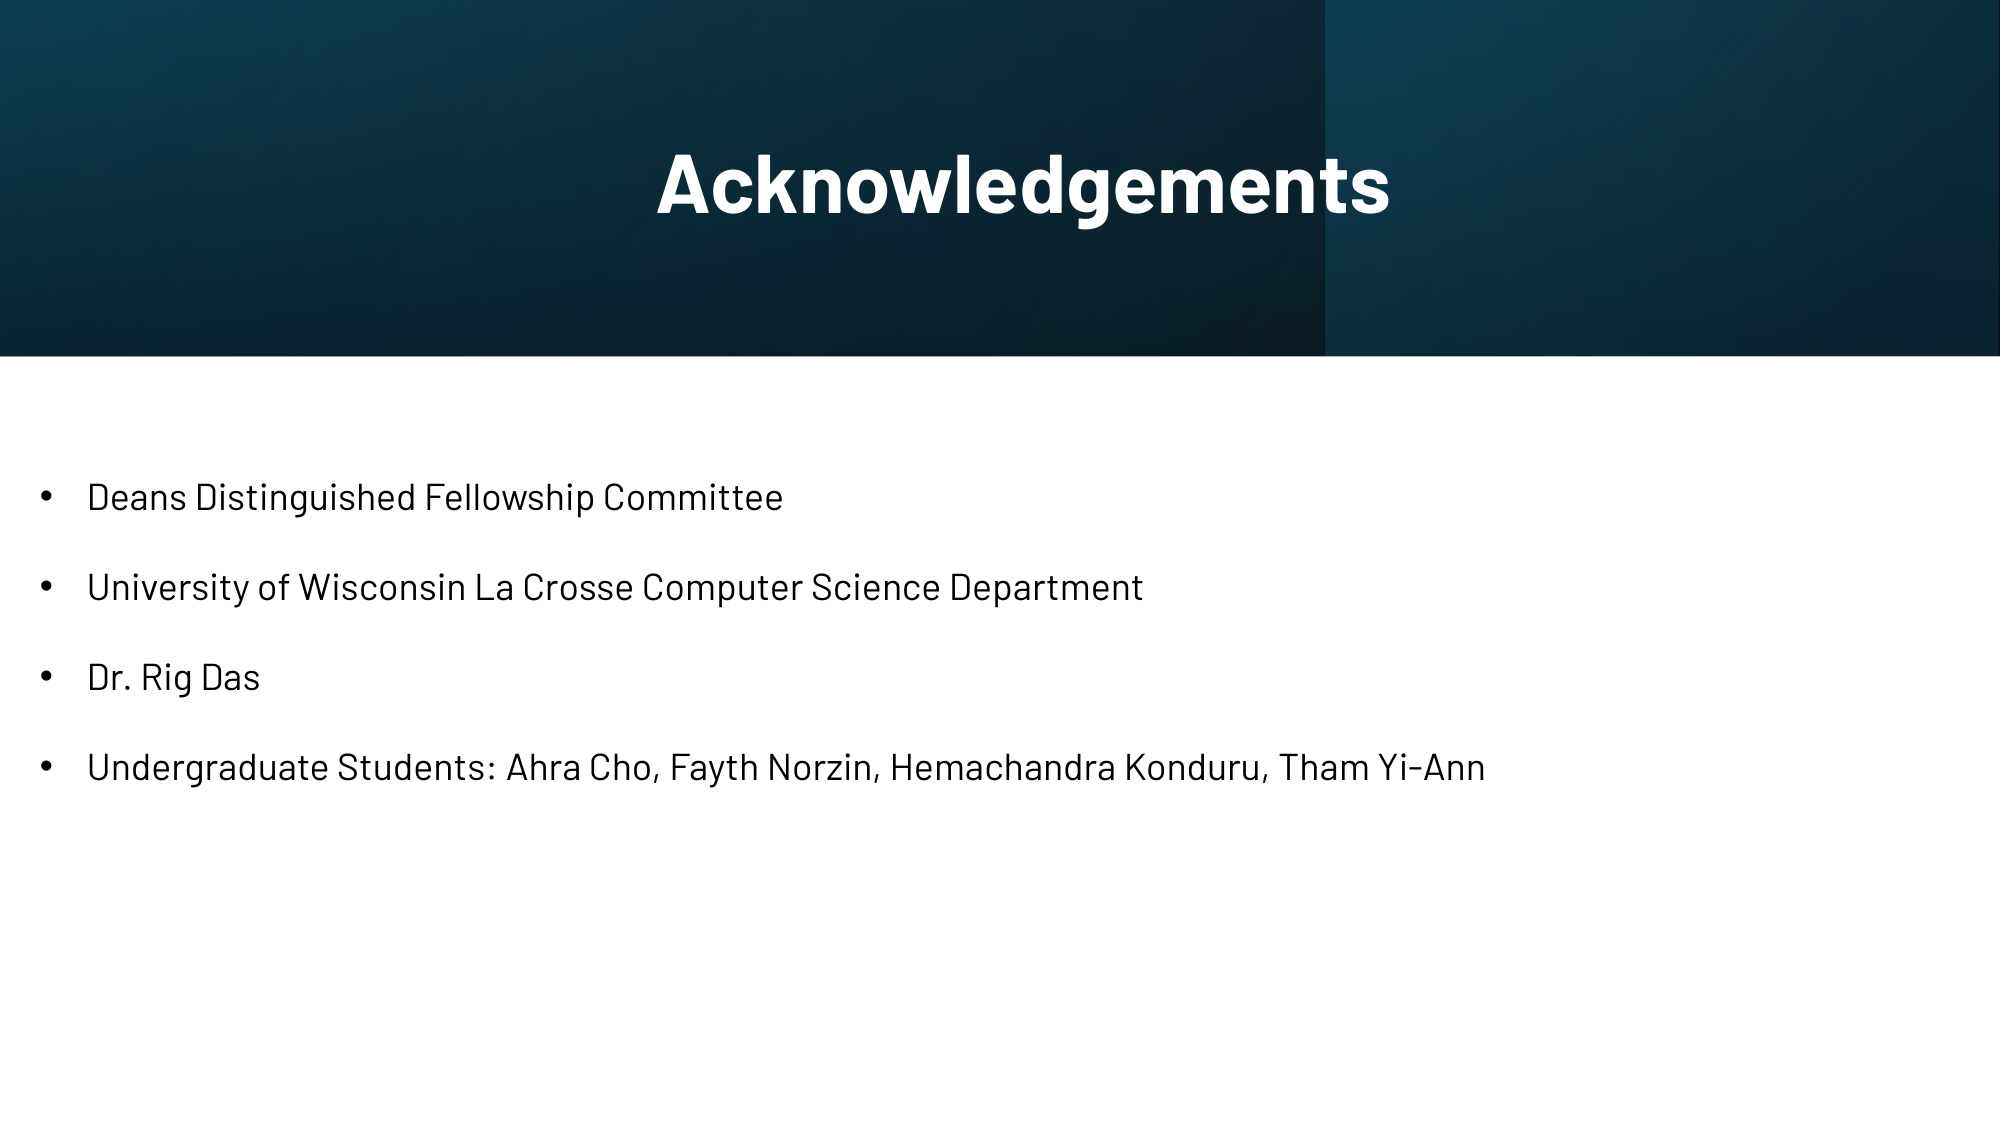

# Acknowledgements

Deans Distinguished Fellowship Committee

University of Wisconsin La Crosse Computer Science Department

Dr. Rig Das

Undergraduate Students: Ahra Cho, Fayth Norzin, Hemachandra Konduru, Tham Yi-Ann